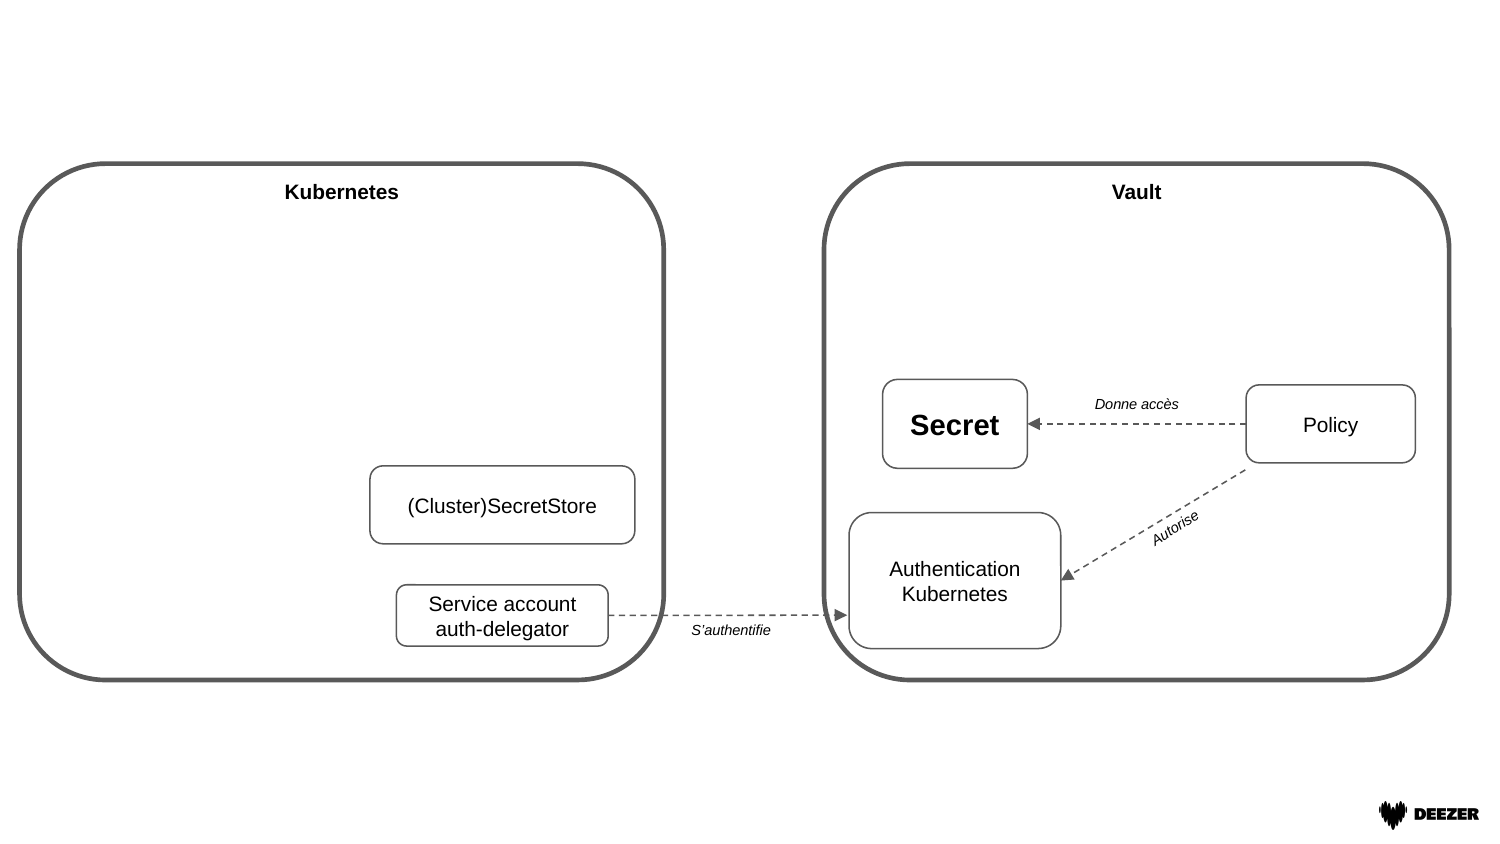

Kubernetes

Vault
Secret
Donne accès
Policy
(Cluster)SecretStore
Autorise
Authentication Kubernetes
Service account auth-delegator
S’authentifie